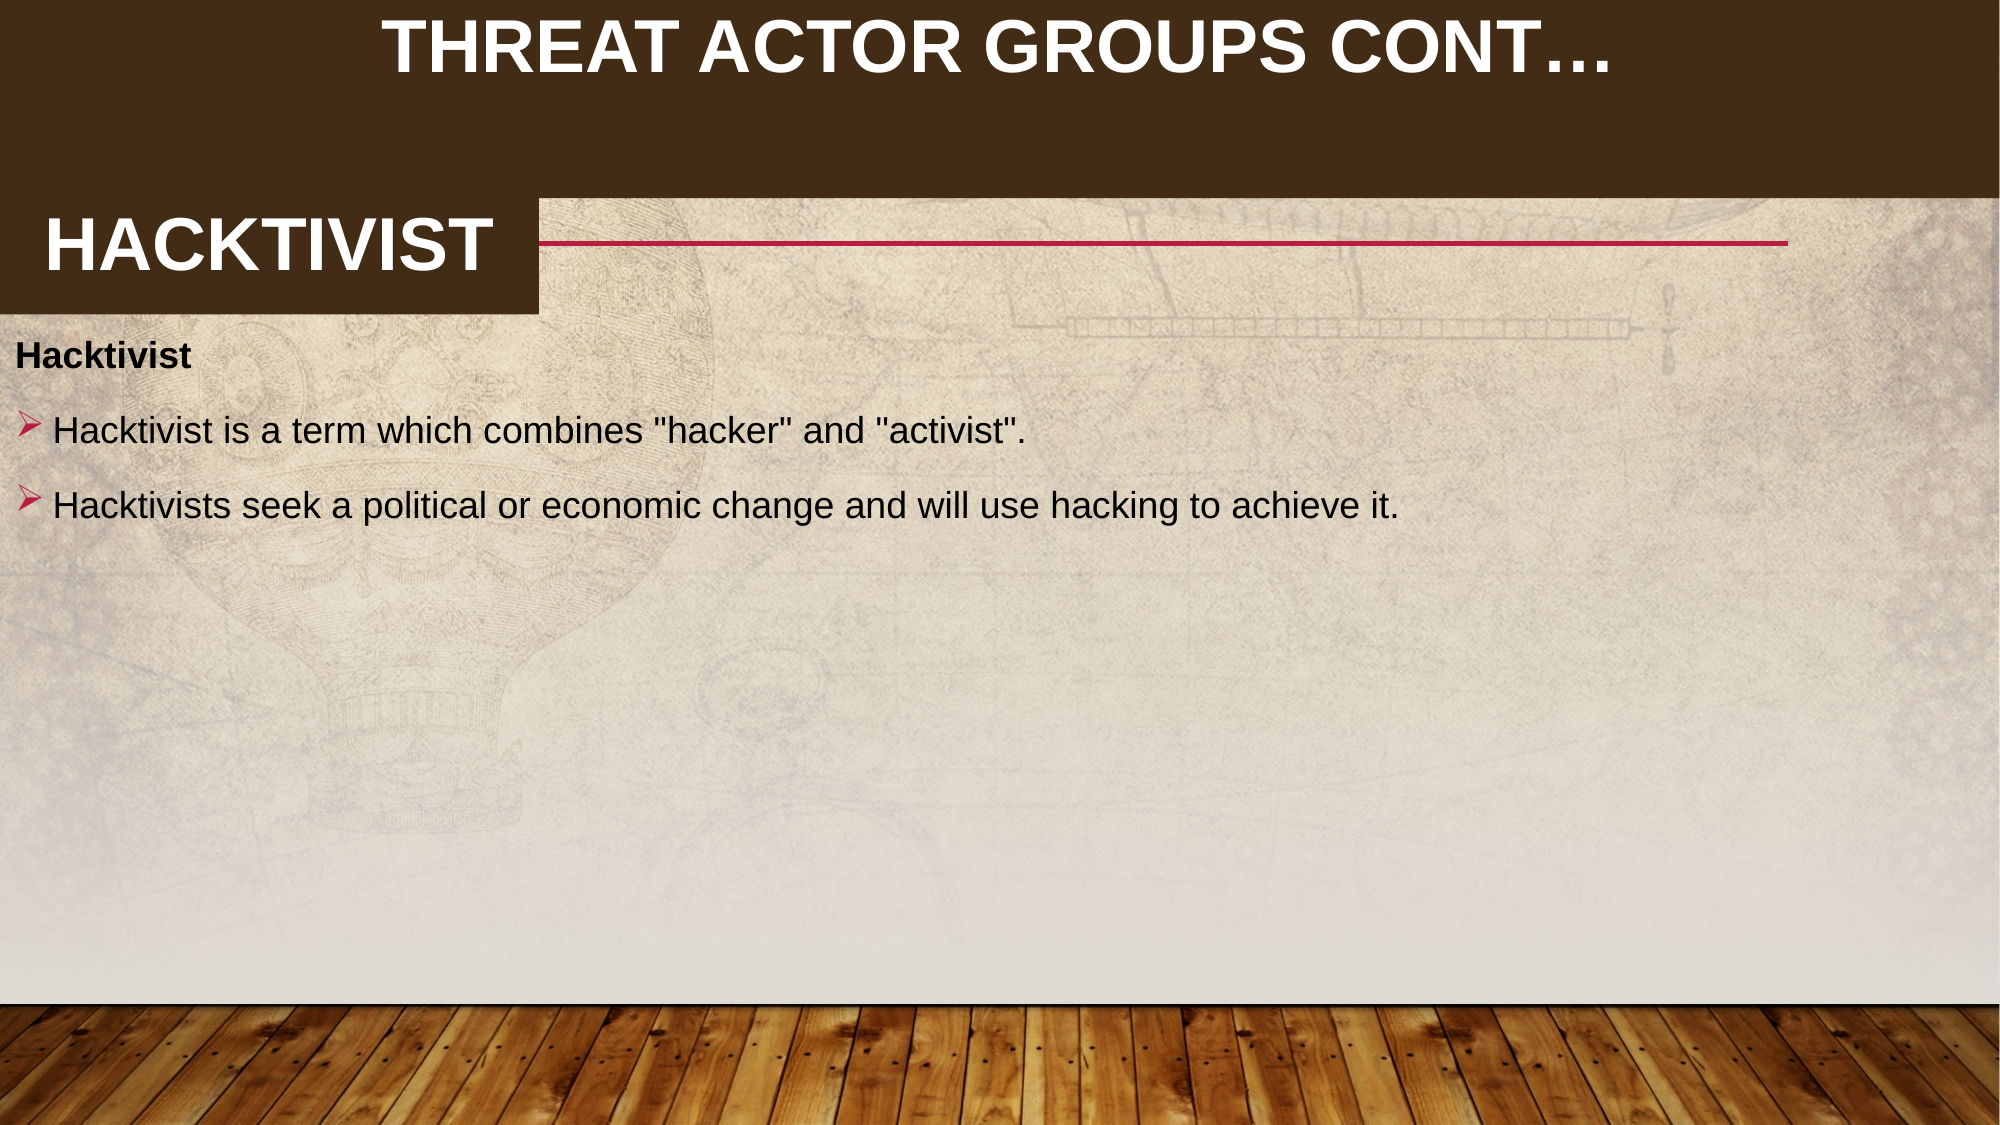

98
# Threat actor groups cont…
HACKTIVIST
Hacktivist
Hacktivist is a term which combines "hacker" and "activist".
Hacktivists seek a political or economic change and will use hacking to achieve it.